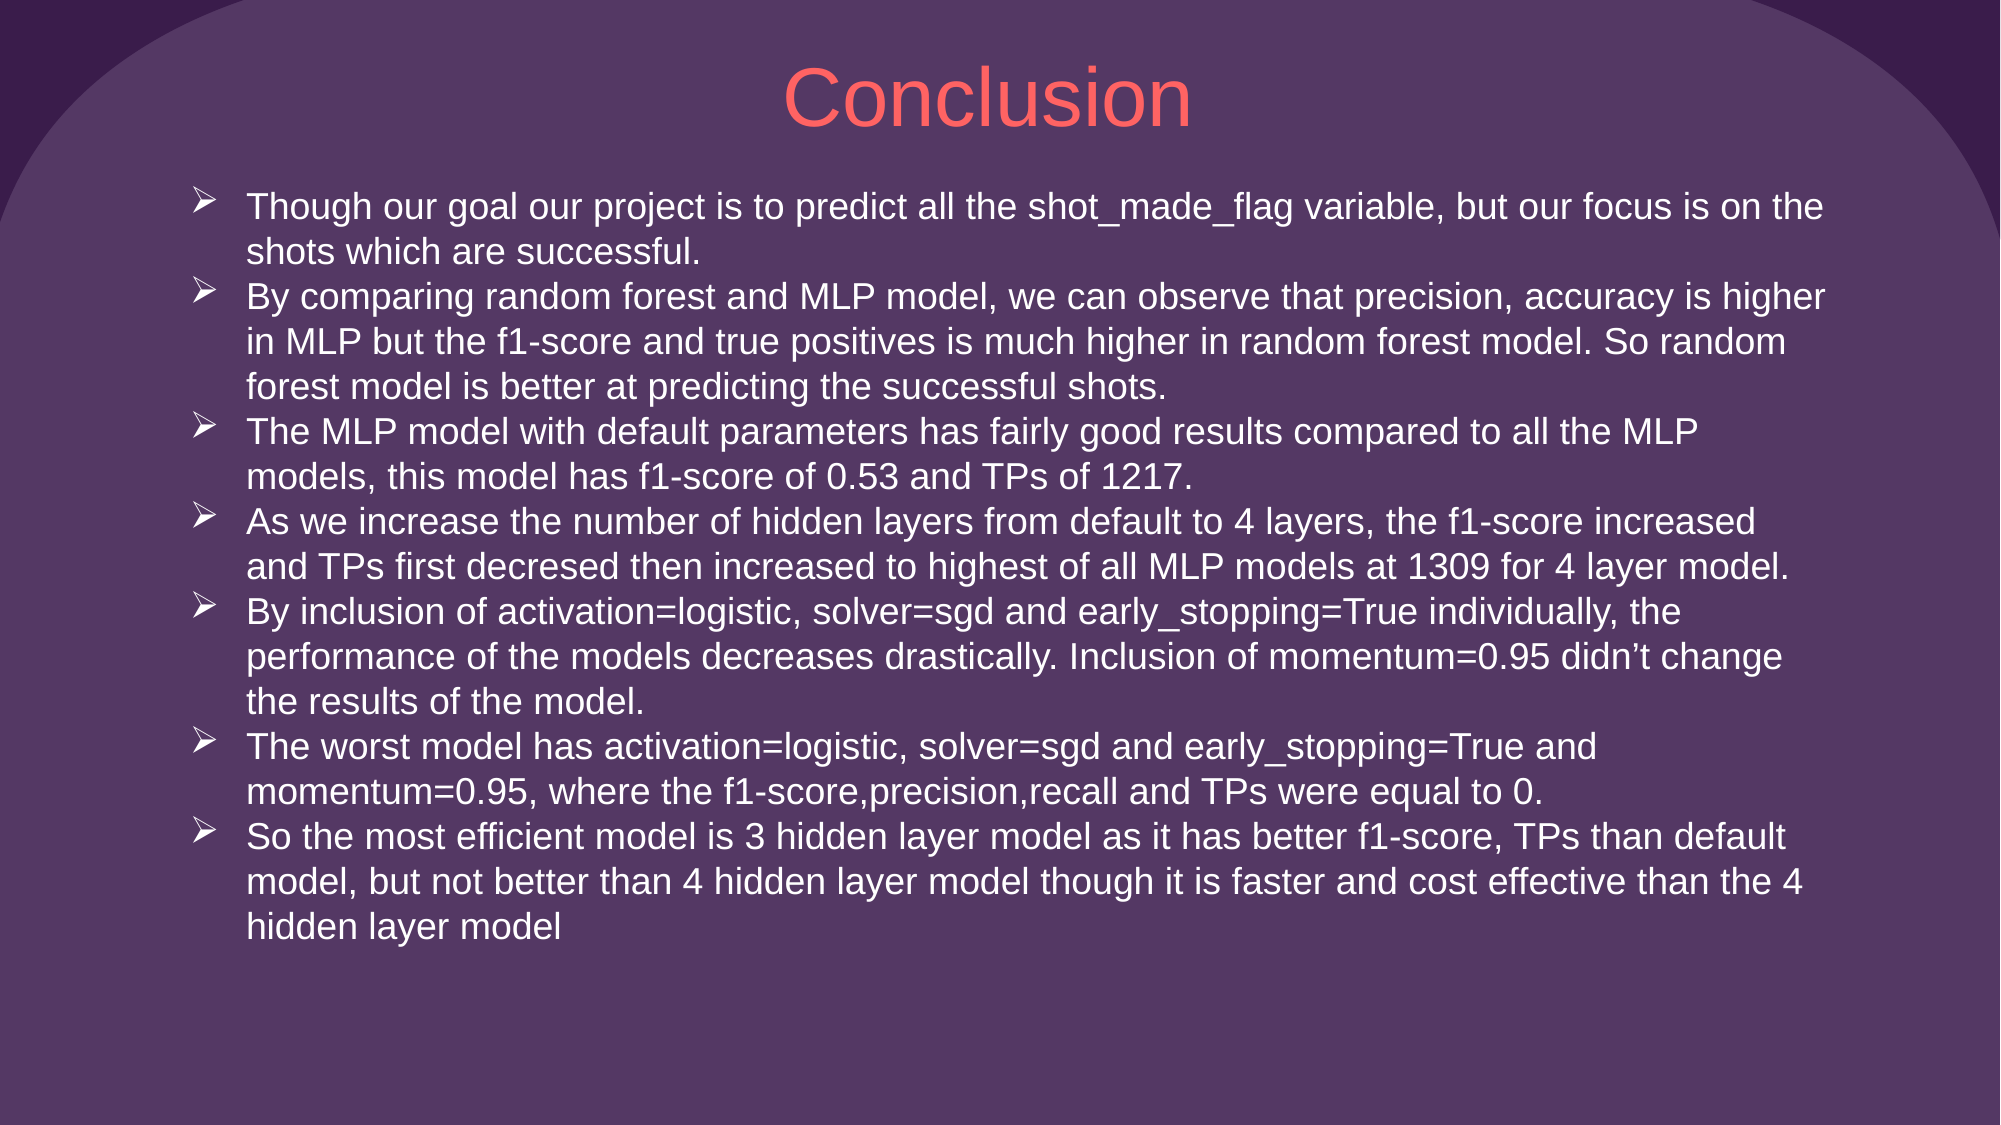

# Conclusion
Though our goal our project is to predict all the shot_made_flag variable, but our focus is on the shots which are successful.
By comparing random forest and MLP model, we can observe that precision, accuracy is higher in MLP but the f1-score and true positives is much higher in random forest model. So random forest model is better at predicting the successful shots.
The MLP model with default parameters has fairly good results compared to all the MLP models, this model has f1-score of 0.53 and TPs of 1217.
As we increase the number of hidden layers from default to 4 layers, the f1-score increased and TPs first decresed then increased to highest of all MLP models at 1309 for 4 layer model.
By inclusion of activation=logistic, solver=sgd and early_stopping=True individually, the performance of the models decreases drastically. Inclusion of momentum=0.95 didn’t change the results of the model.
The worst model has activation=logistic, solver=sgd and early_stopping=True and momentum=0.95, where the f1-score,precision,recall and TPs were equal to 0.
So the most efficient model is 3 hidden layer model as it has better f1-score, TPs than default model, but not better than 4 hidden layer model though it is faster and cost effective than the 4 hidden layer model